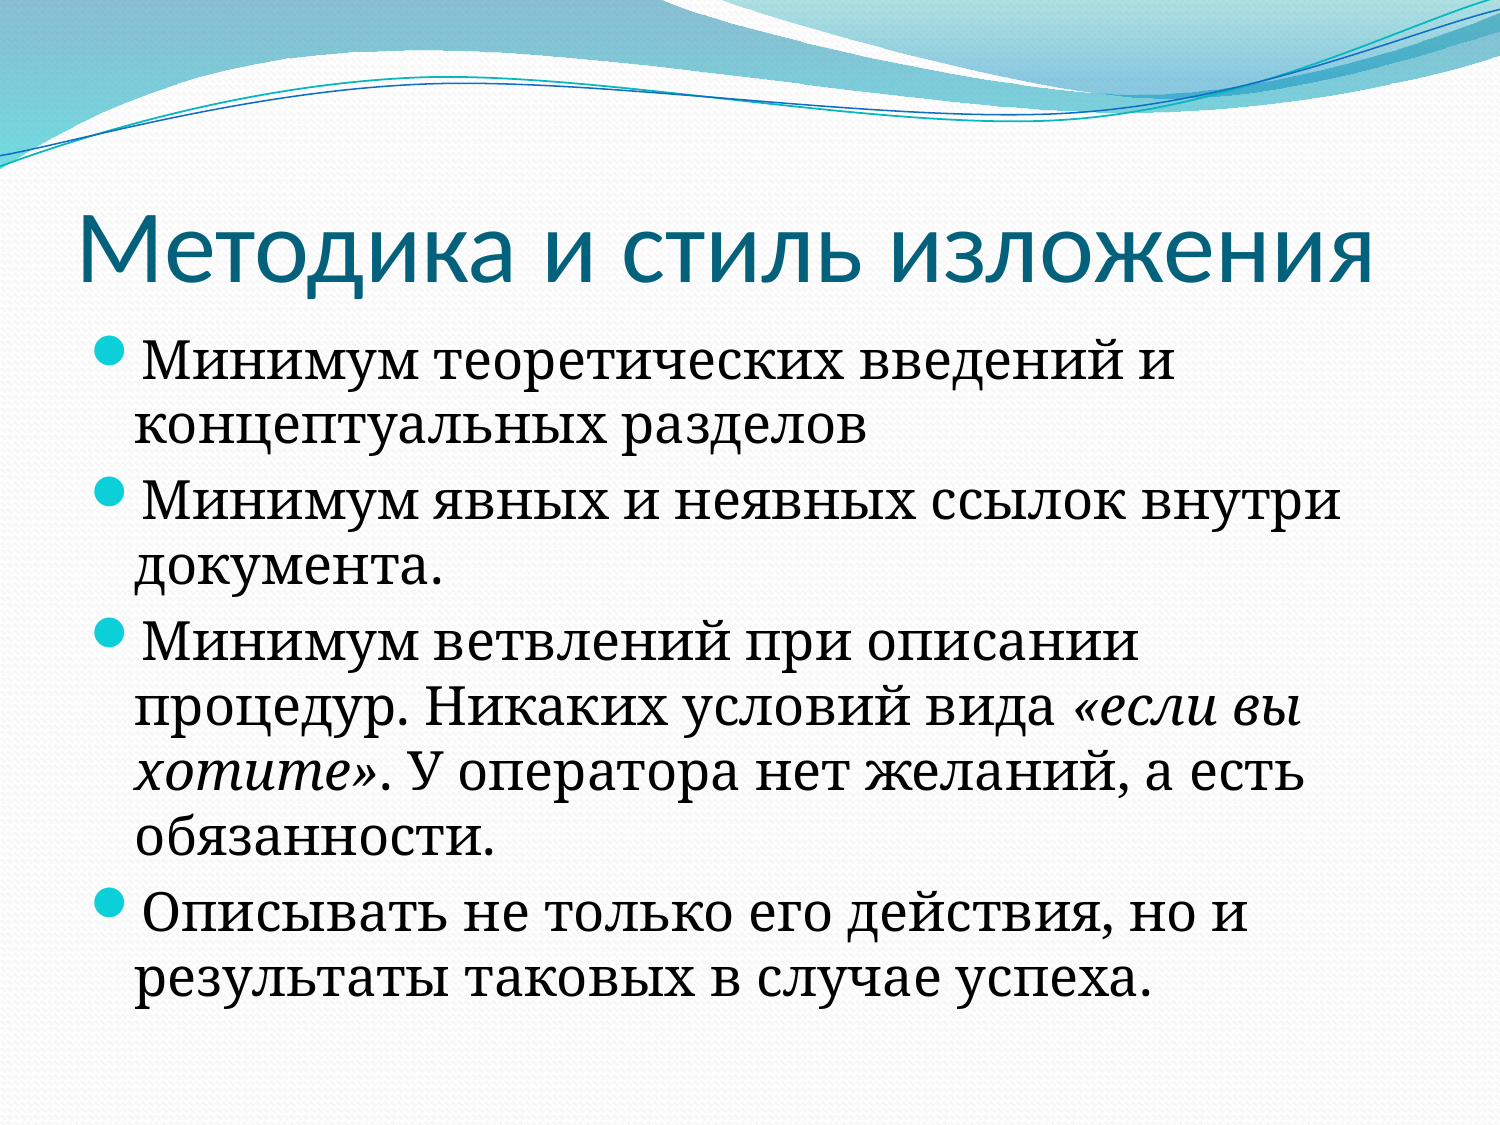

# Методика и стиль изложения
Минимум теоретических введений и концептуальных разделов
Минимум явных и неявных ссылок внутри документа.
Минимум ветвлений при описании процедур. Никаких условий вида «если вы хотите». У оператора нет желаний, а есть обязанности.
Описывать не только его действия, но и результаты таковых в случае успеха.